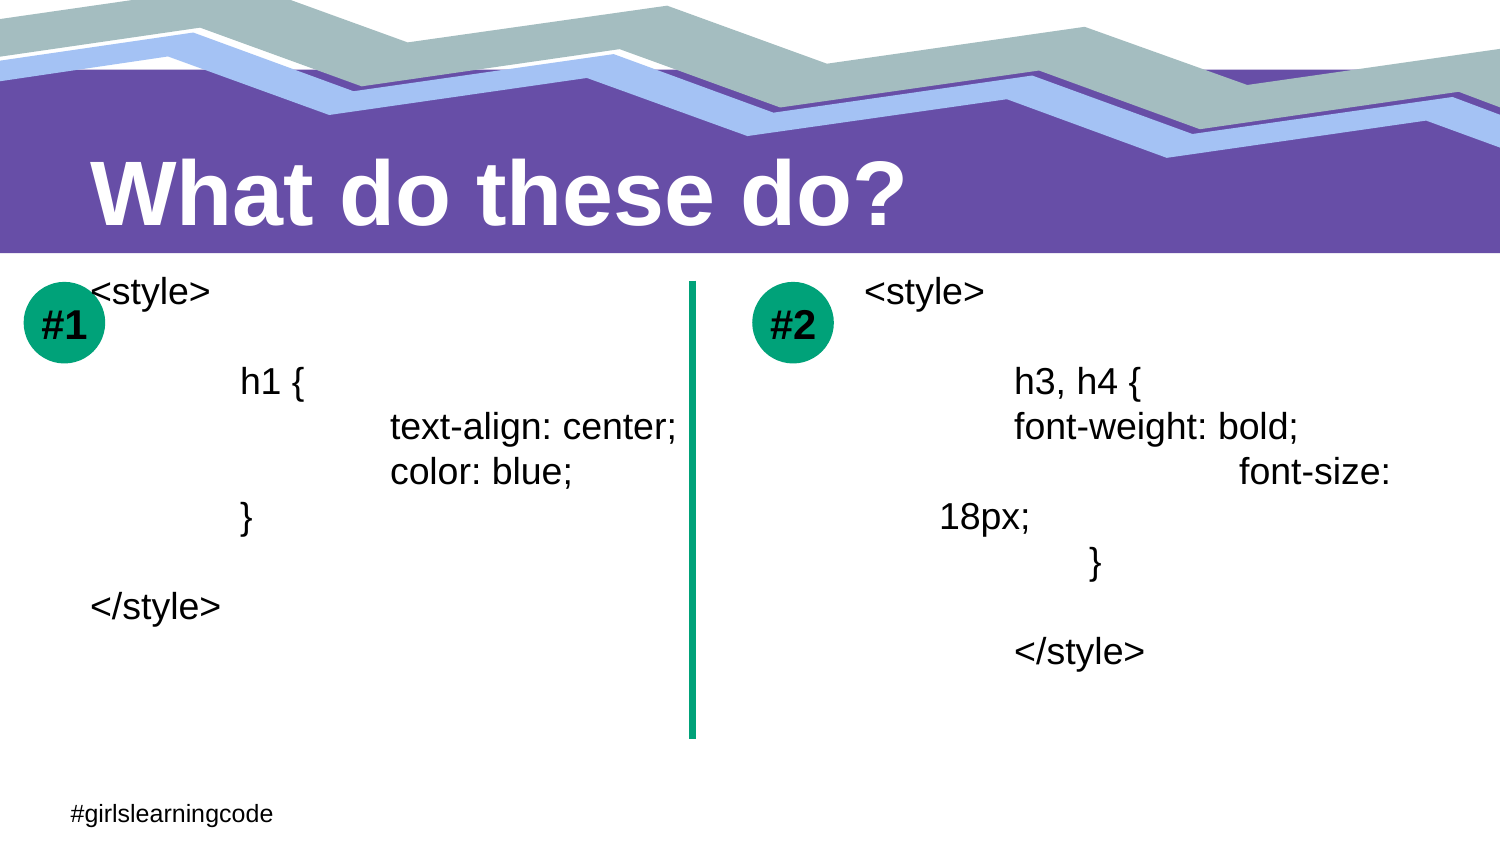

# What do these do?
<style>

	h1 {
		text-align: center;
		color: blue;
	}

</style>

<style>

	h3, h4 {
font-weight: bold;
		font-size: 18px;
	}

</style>

#1
#2